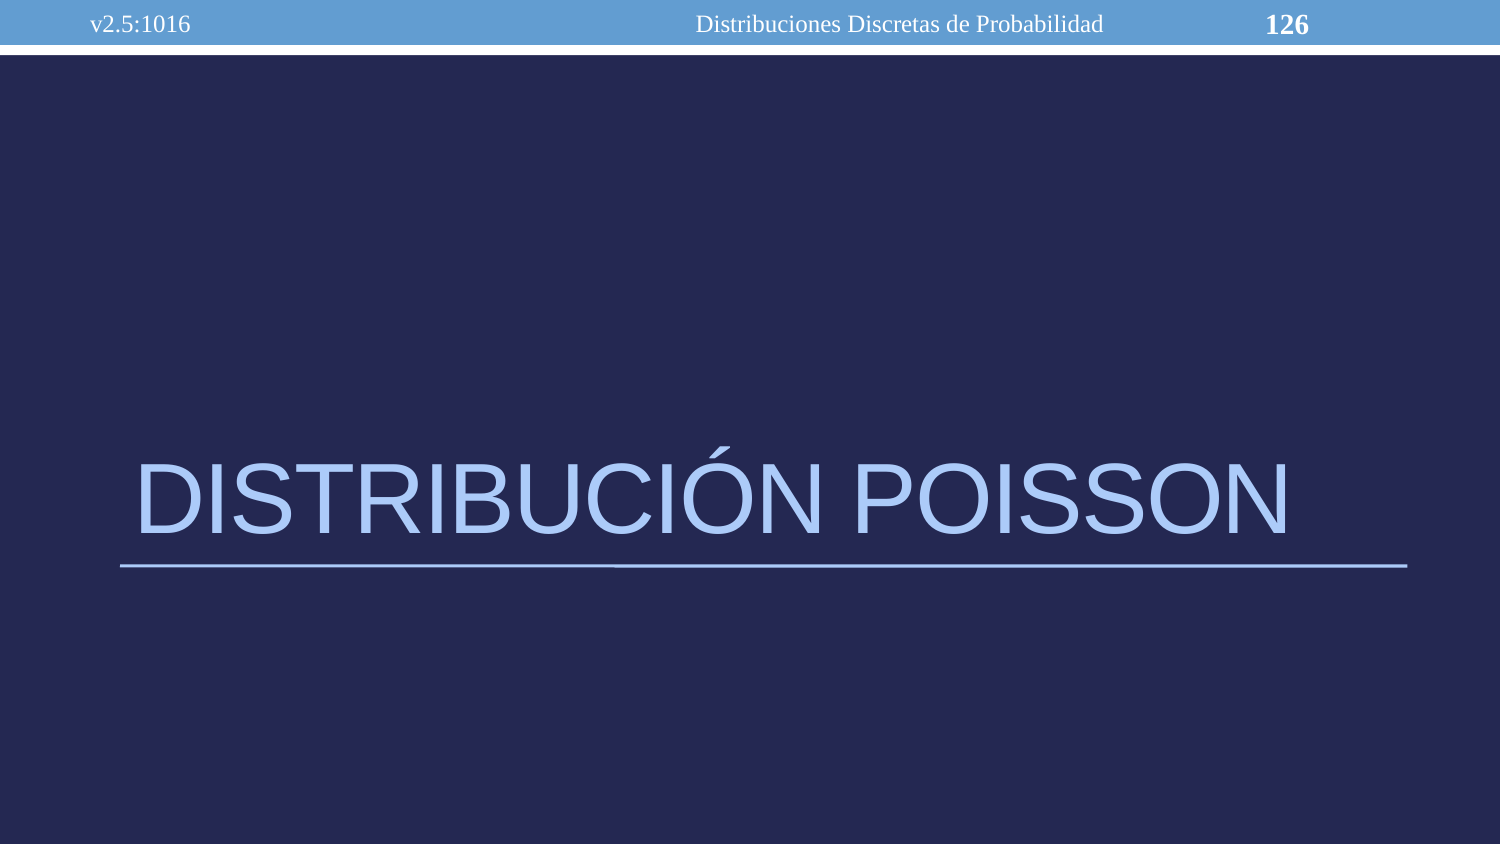

v2.5:1016
Distribuciones Discretas de Probabilidad
126
# Distribución poisson